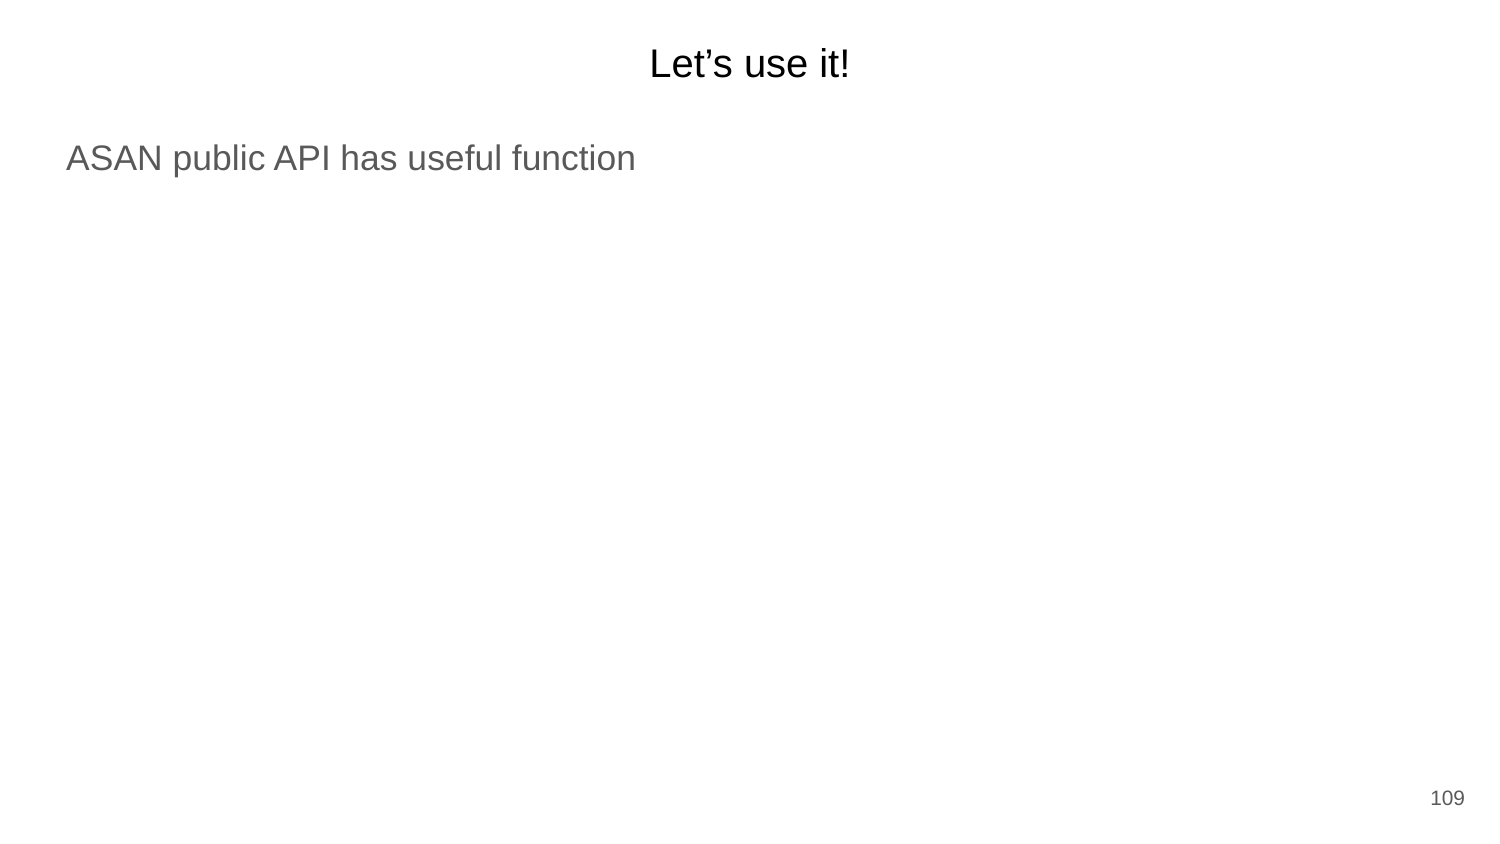

Let’s use it!

ASAN public API has useful function

109